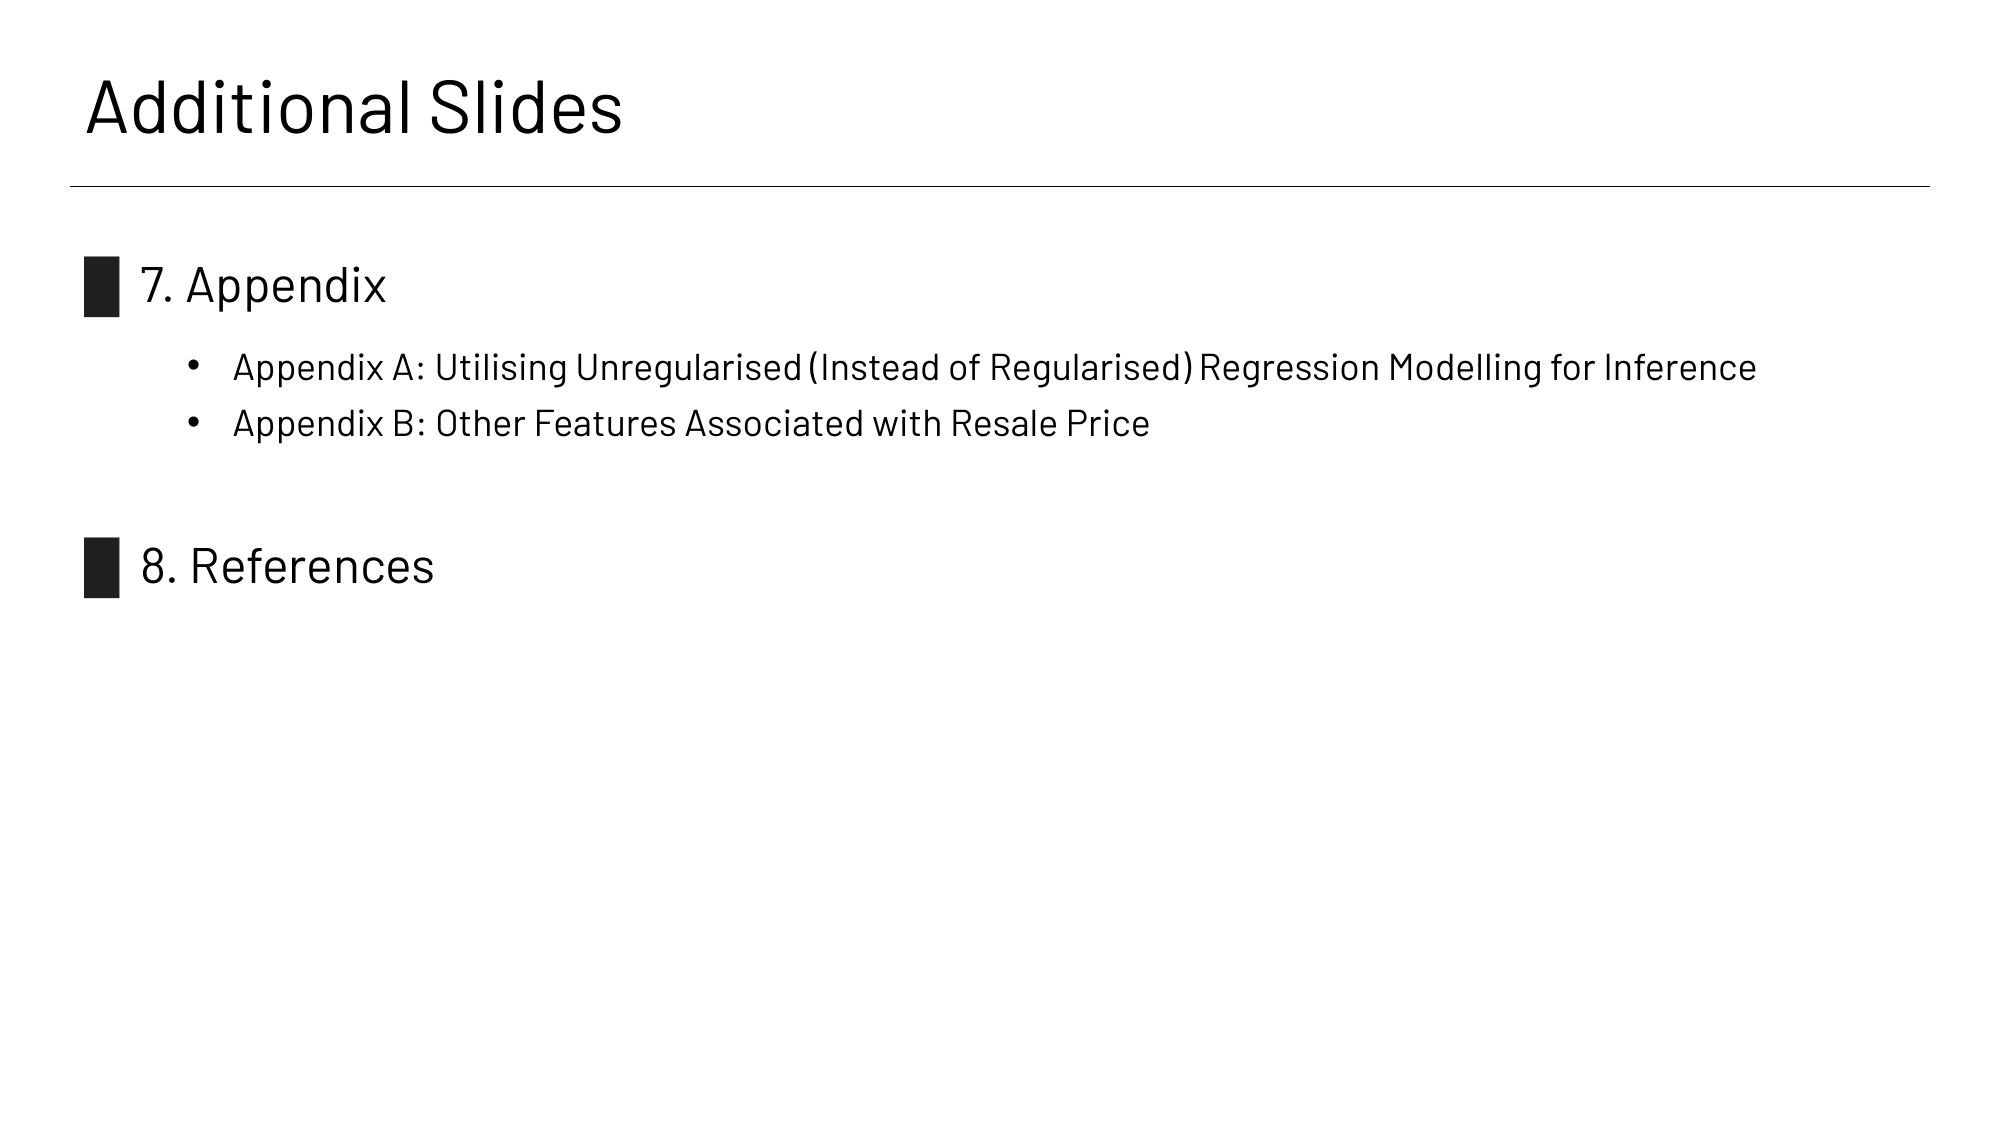

Additional Slides
█  7. Appendix

Appendix A: Utilising Unregularised (Instead of Regularised) Regression Modelling for Inference
Appendix B: Other Features Associated with Resale Price

█  8. References